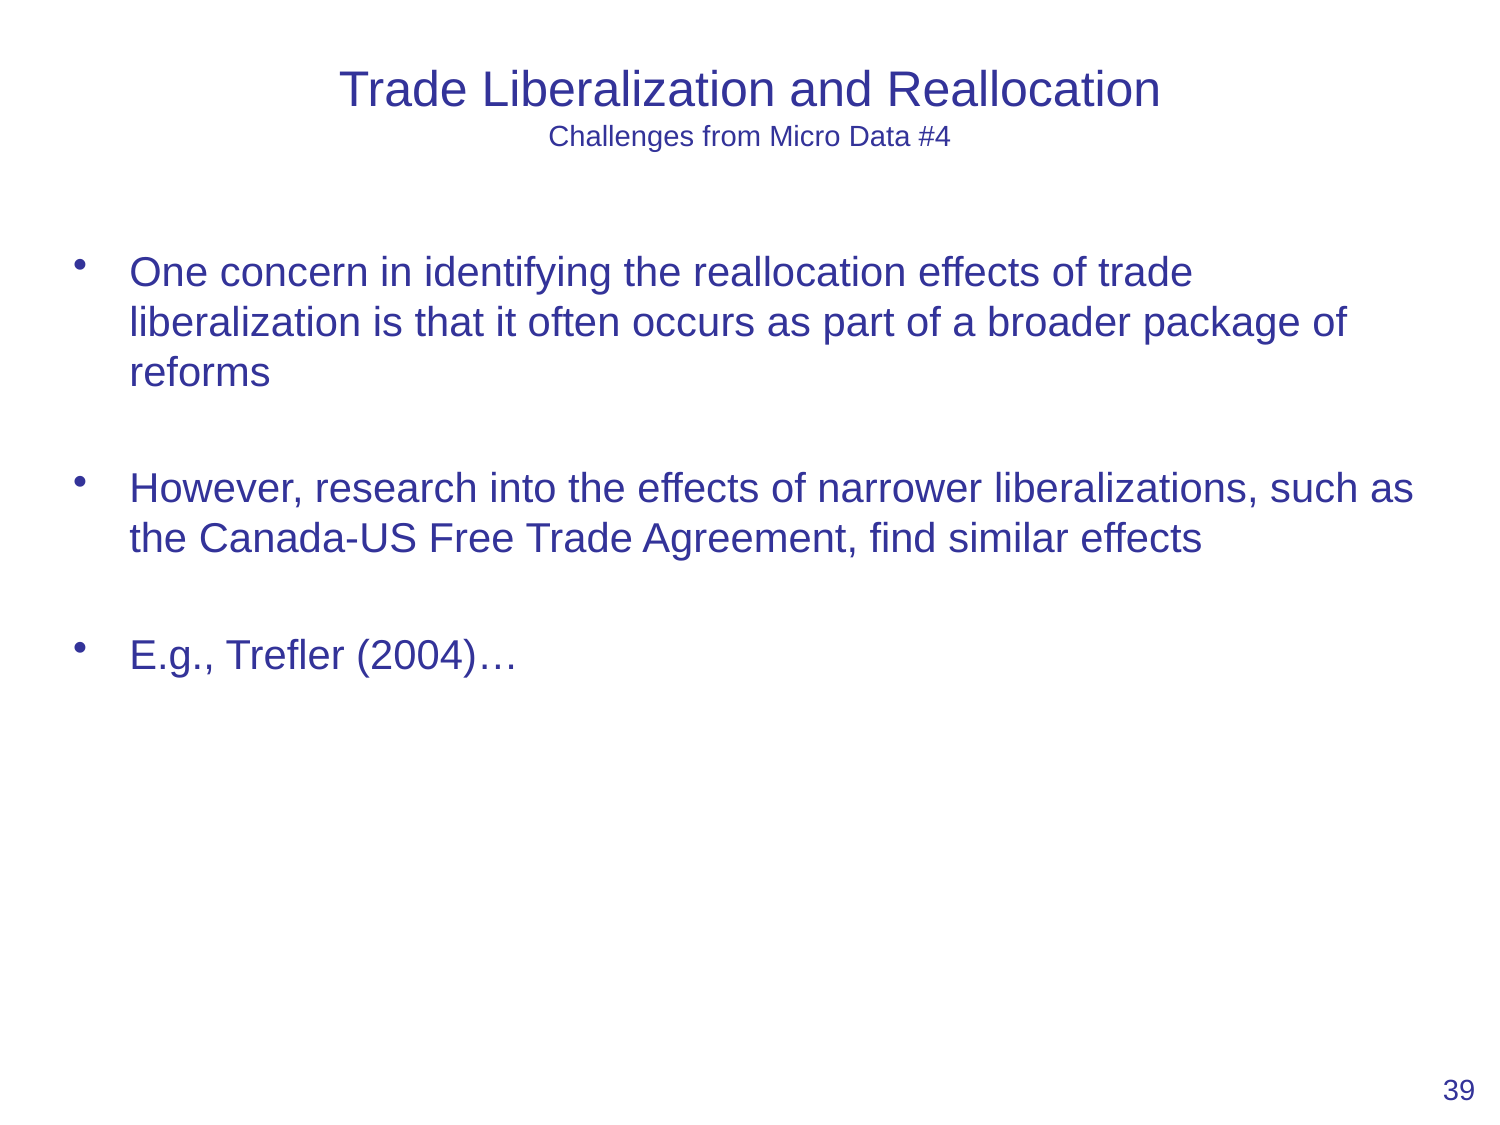

# Trade Liberalization and Reallocation Challenges from Micro Data #4

One concern in identifying the reallocation effects of trade liberalization is that it often occurs as part of a broader package of reforms

However, research into the effects of narrower liberalizations, such as the Canada-US Free Trade Agreement, find similar effects

E.g., Trefler (2004)…

39